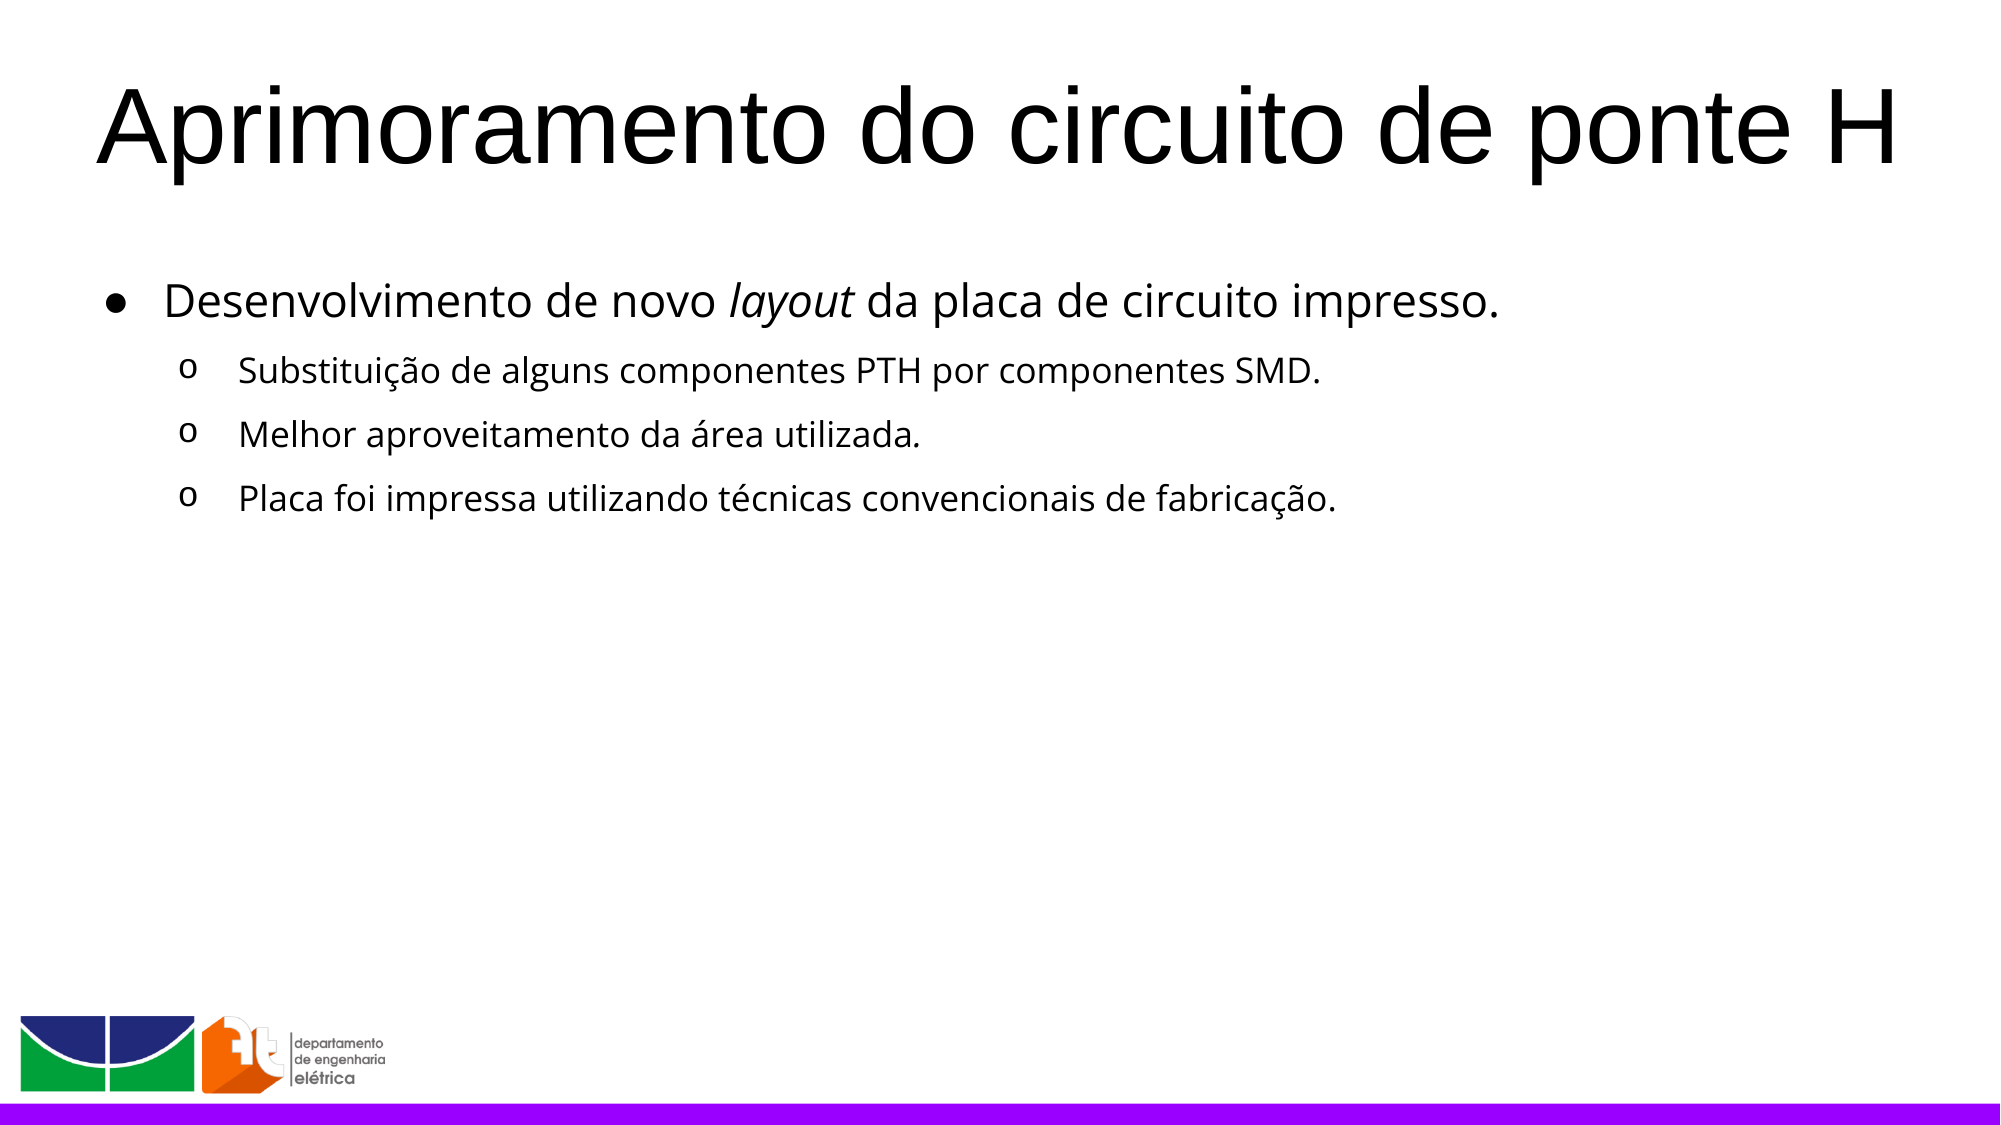

# Aprimoramento do circuito de ponte H
Desenvolvimento de novo layout da placa de circuito impresso.
Substituição de alguns componentes PTH por componentes SMD.
Melhor aproveitamento da área utilizada.
Placa foi impressa utilizando técnicas convencionais de fabricação.